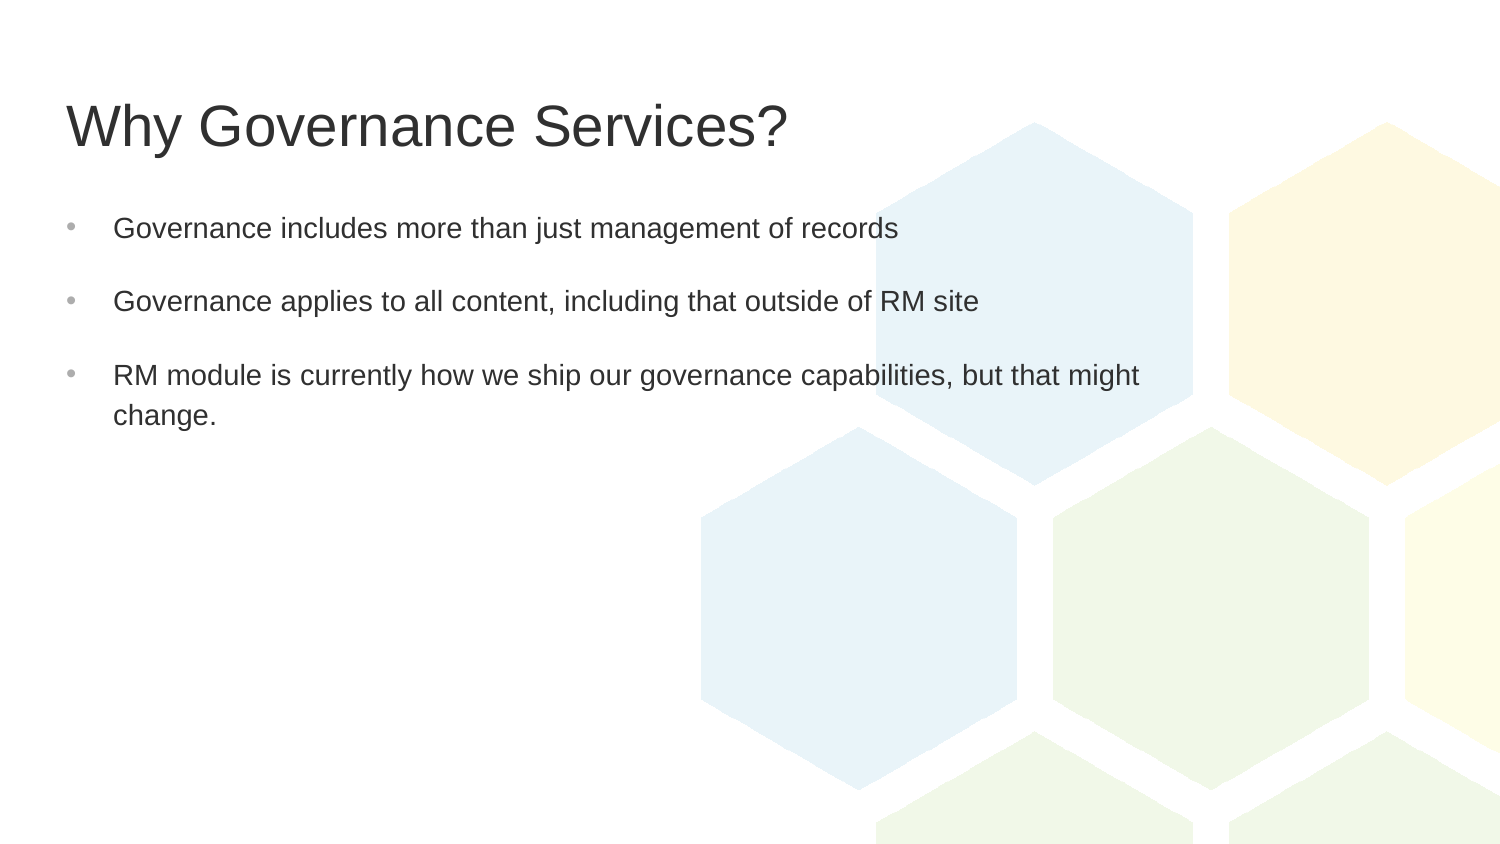

# Why Governance Services?
Governance includes more than just management of records
Governance applies to all content, including that outside of RM site
RM module is currently how we ship our governance capabilities, but that might change.